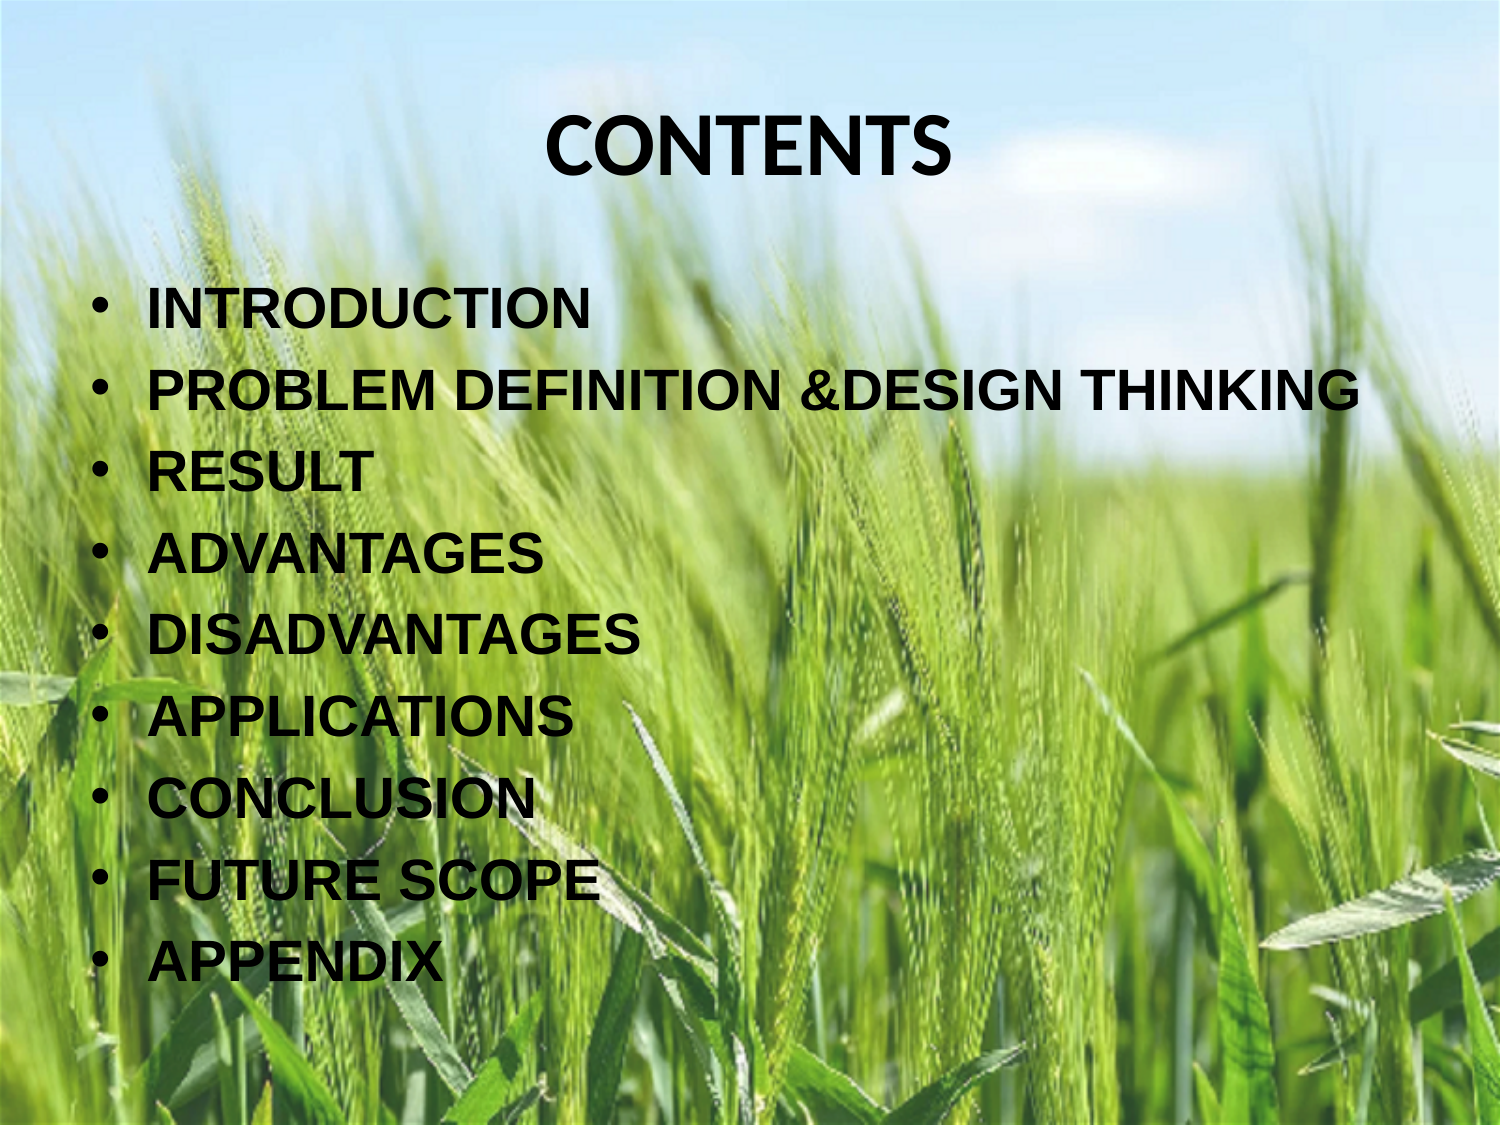

# CONTENTS
INTRODUCTION
PROBLEM DEFINITION &DESIGN THINKING
RESULT
ADVANTAGES
DISADVANTAGES
APPLICATIONS
CONCLUSION
FUTURE SCOPE
APPENDIX